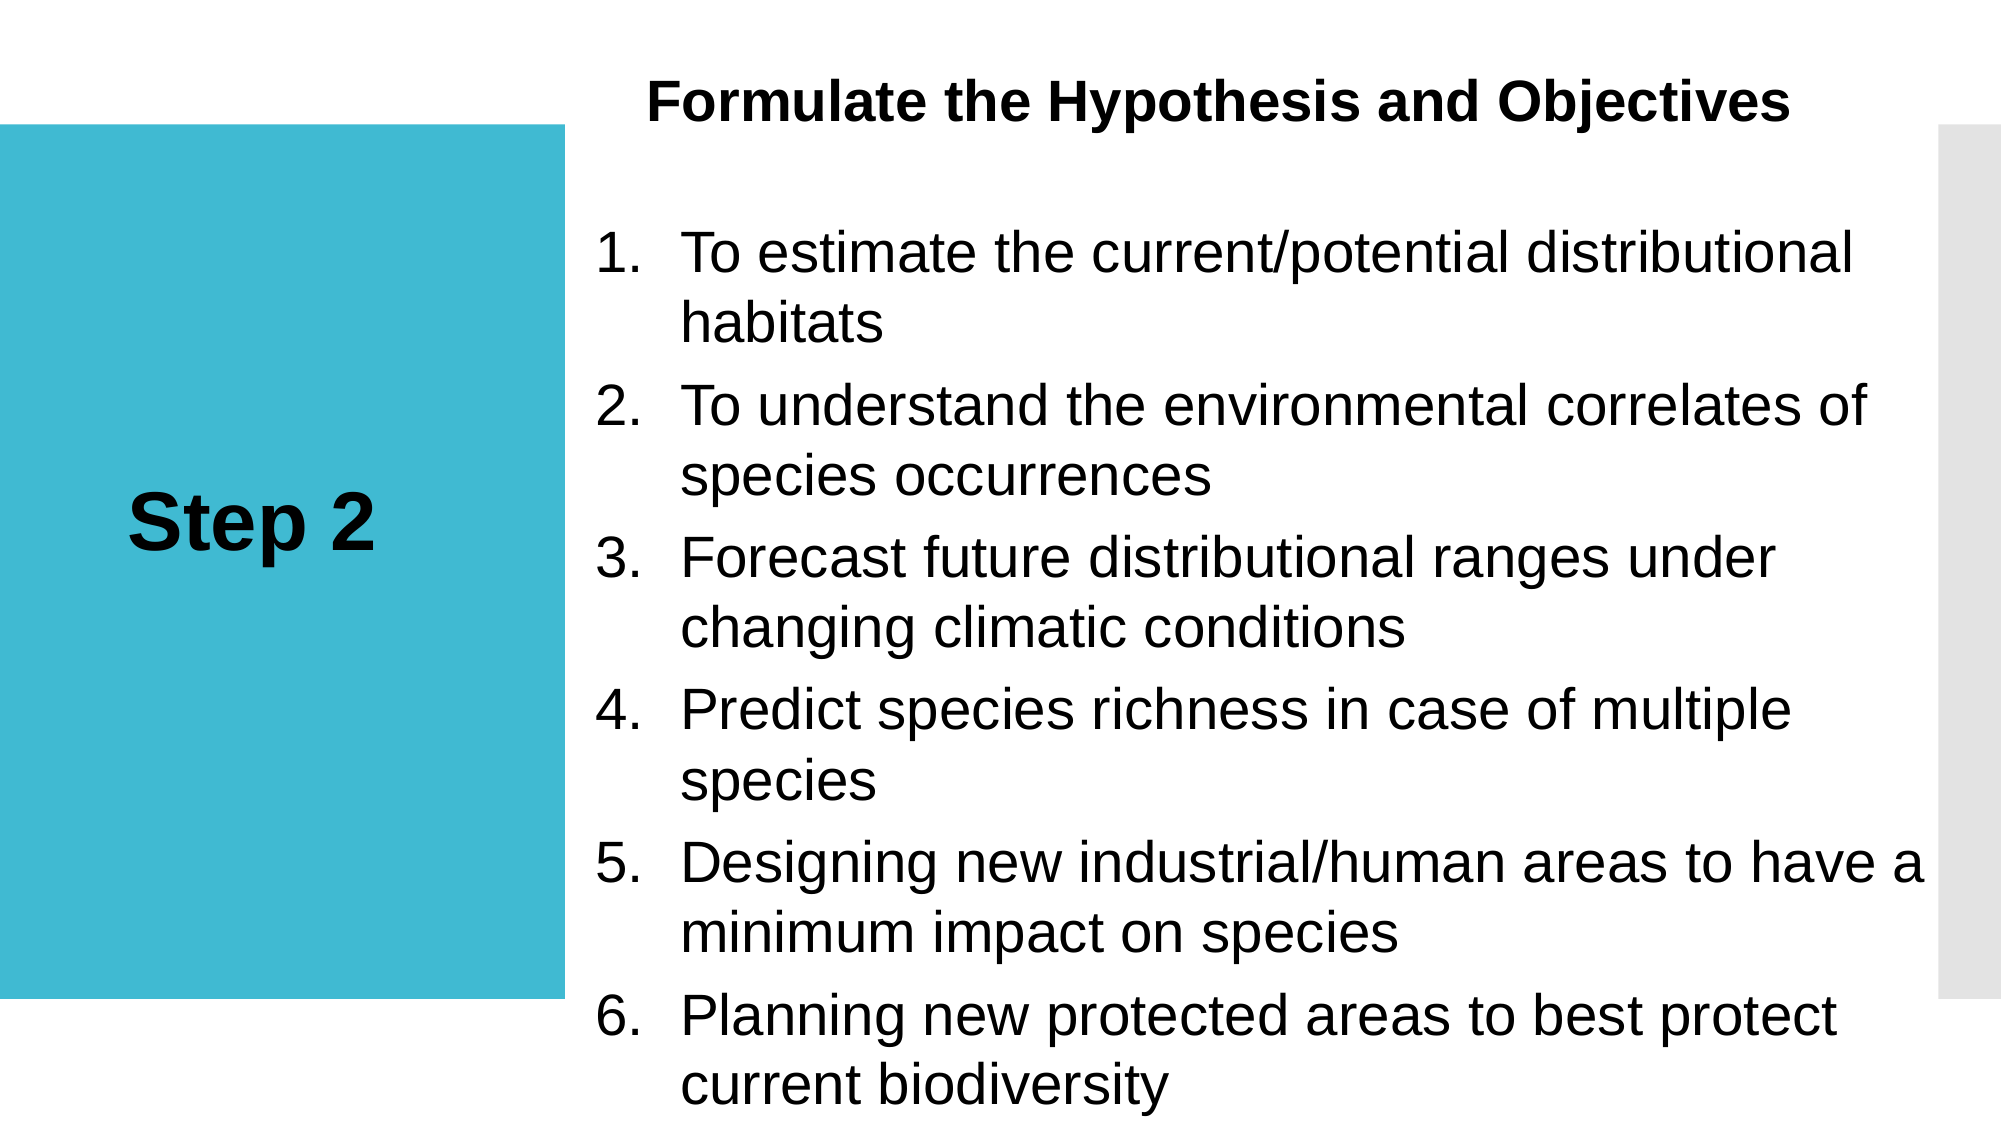

Formulate the Hypothesis and Objectives
To estimate the current/potential distributional habitats
To understand the environmental correlates of species occurrences
Forecast future distributional ranges under changing climatic conditions
Predict species richness in case of multiple species
Designing new industrial/human areas to have a minimum impact on species
Planning new protected areas to best protect current biodiversity
Step 2